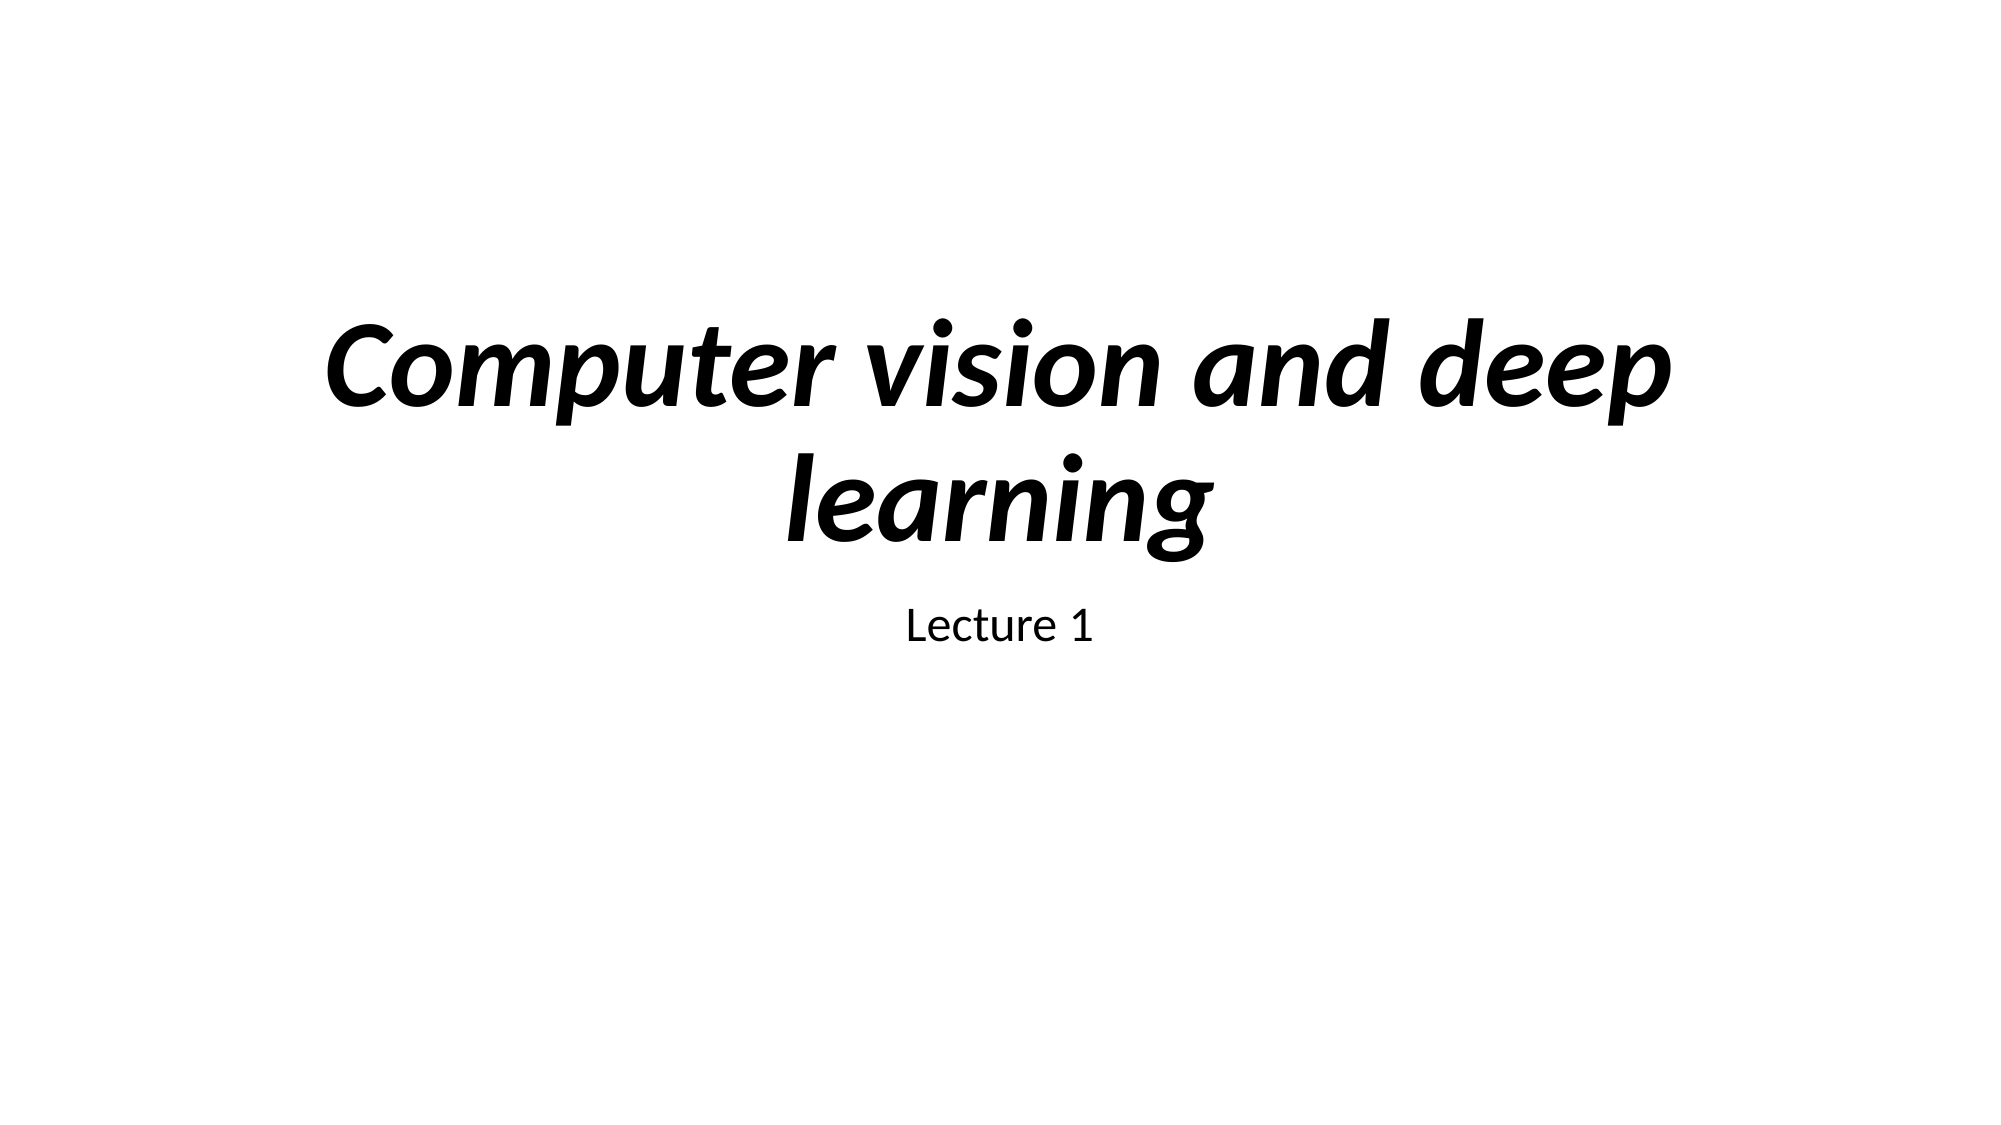

# Computer vision and deep learning
Lecture 1